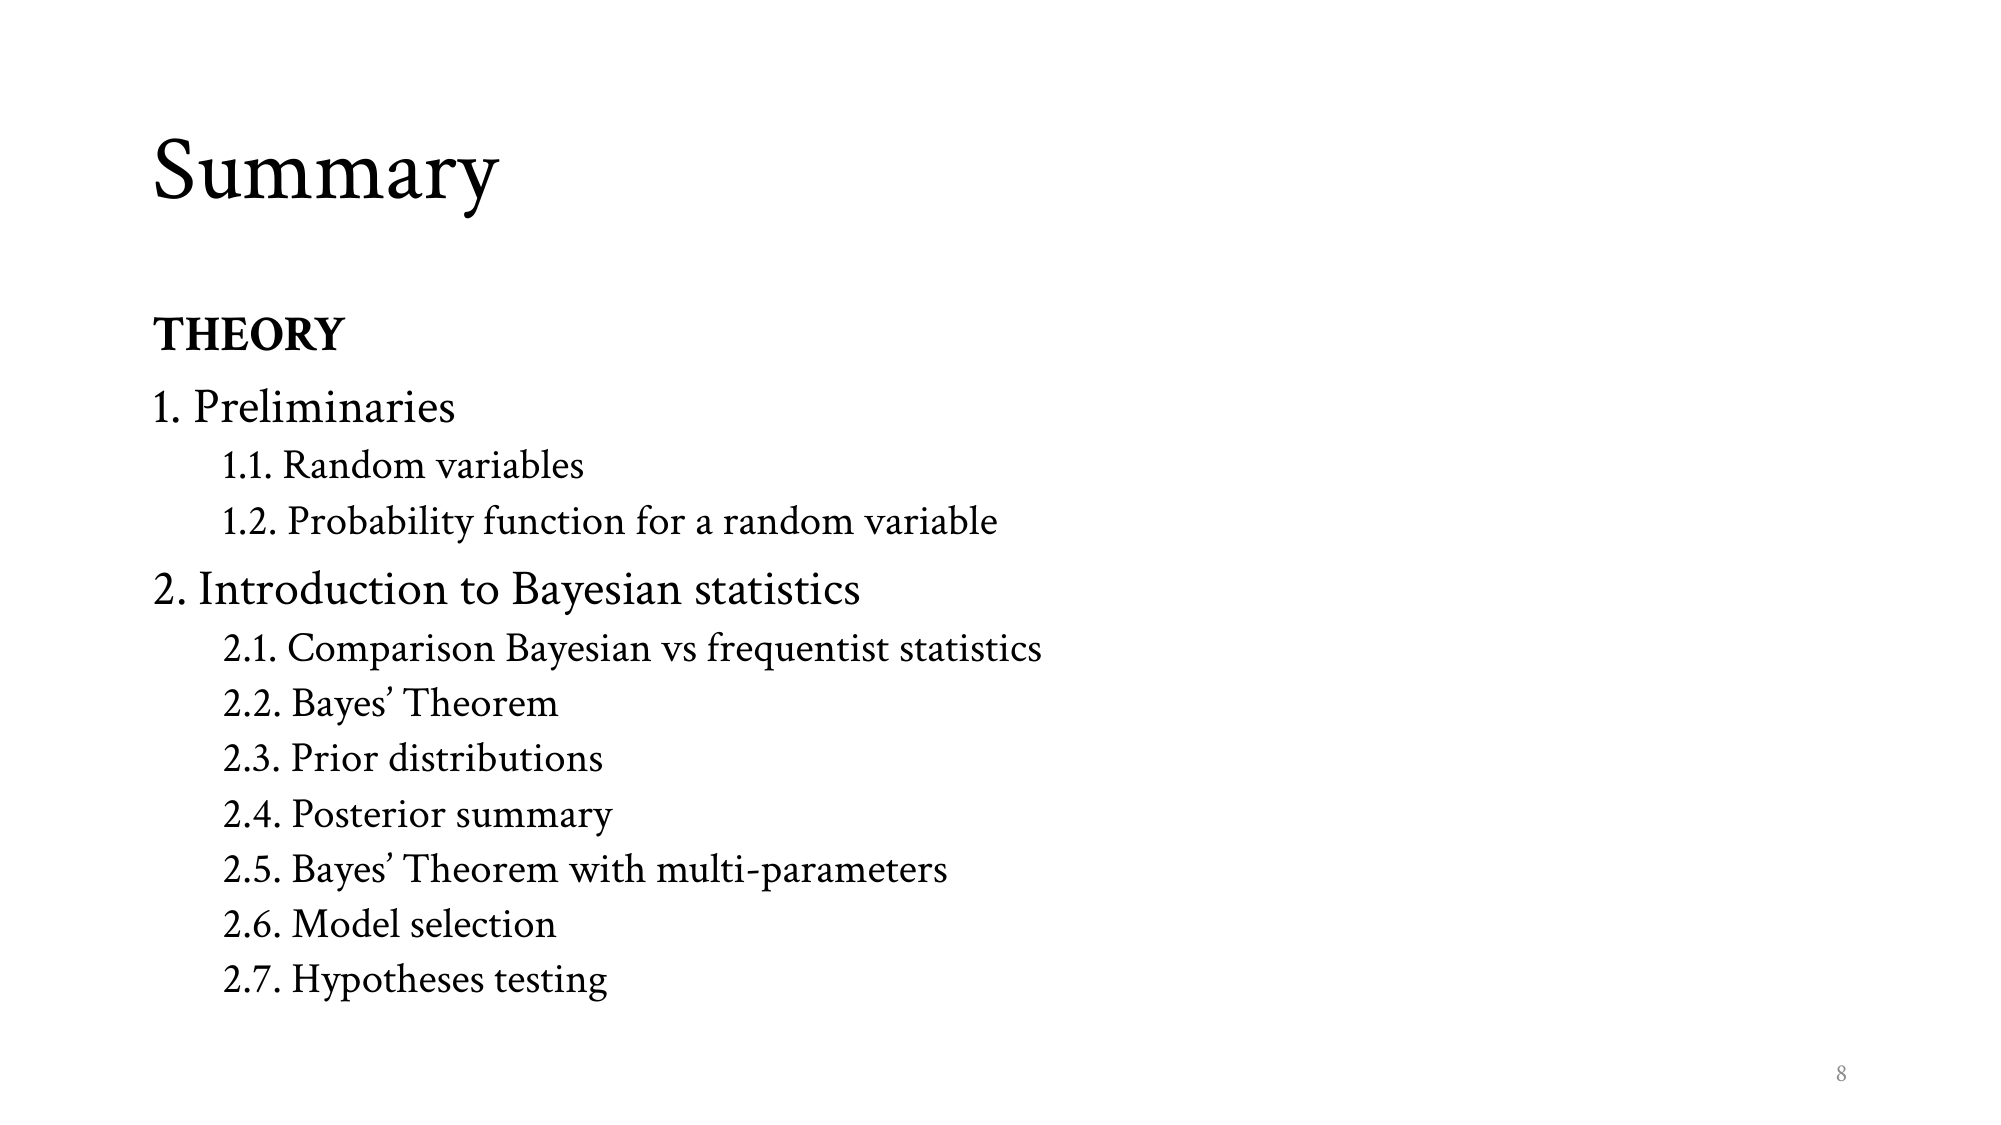

# Summary
THEORY
1. Preliminaries
1.1. Random variables
1.2. Probability function for a random variable
2. Introduction to Bayesian statistics
2.1. Comparison Bayesian vs frequentist statistics
2.2. Bayes’ Theorem
2.3. Prior distributions
2.4. Posterior summary
2.5. Bayes’ Theorem with multi-parameters
2.6. Model selection
2.7. Hypotheses testing

8